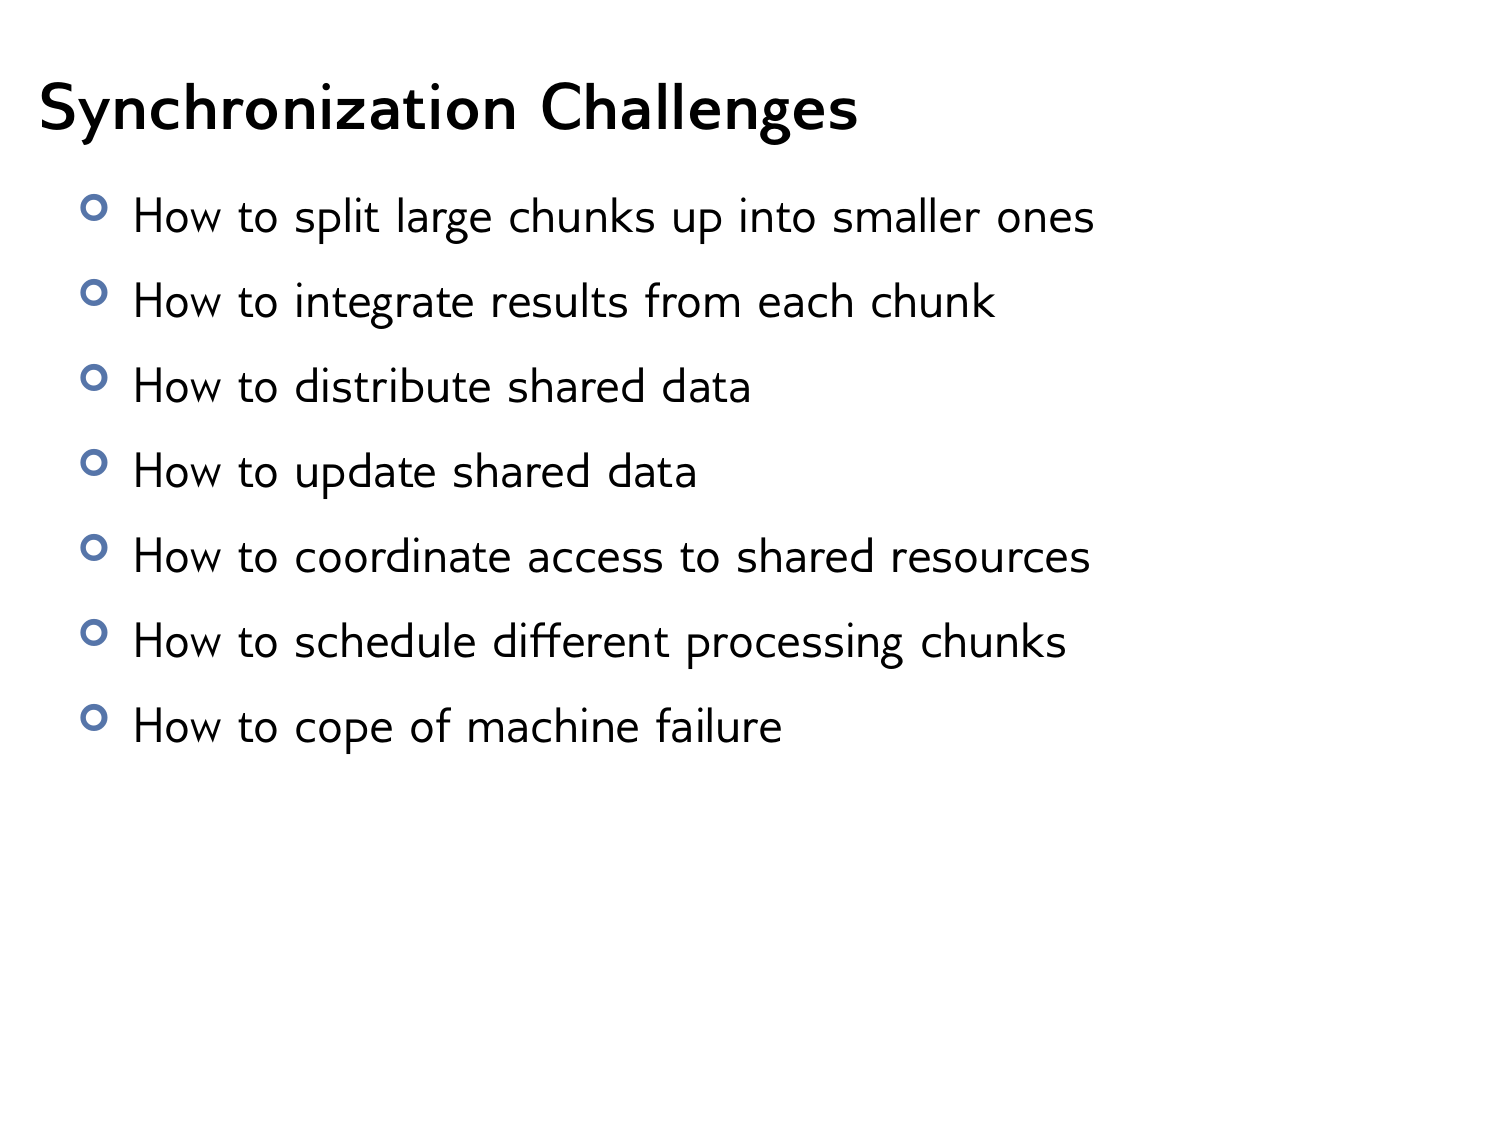

# Synchronization Challenges
How to split large chunks up into smaller ones
How to integrate results from each chunk
How to distribute shared data
How to update shared data
How to coordinate access to shared resources
How to schedule different processing chunks
How to cope of machine failure